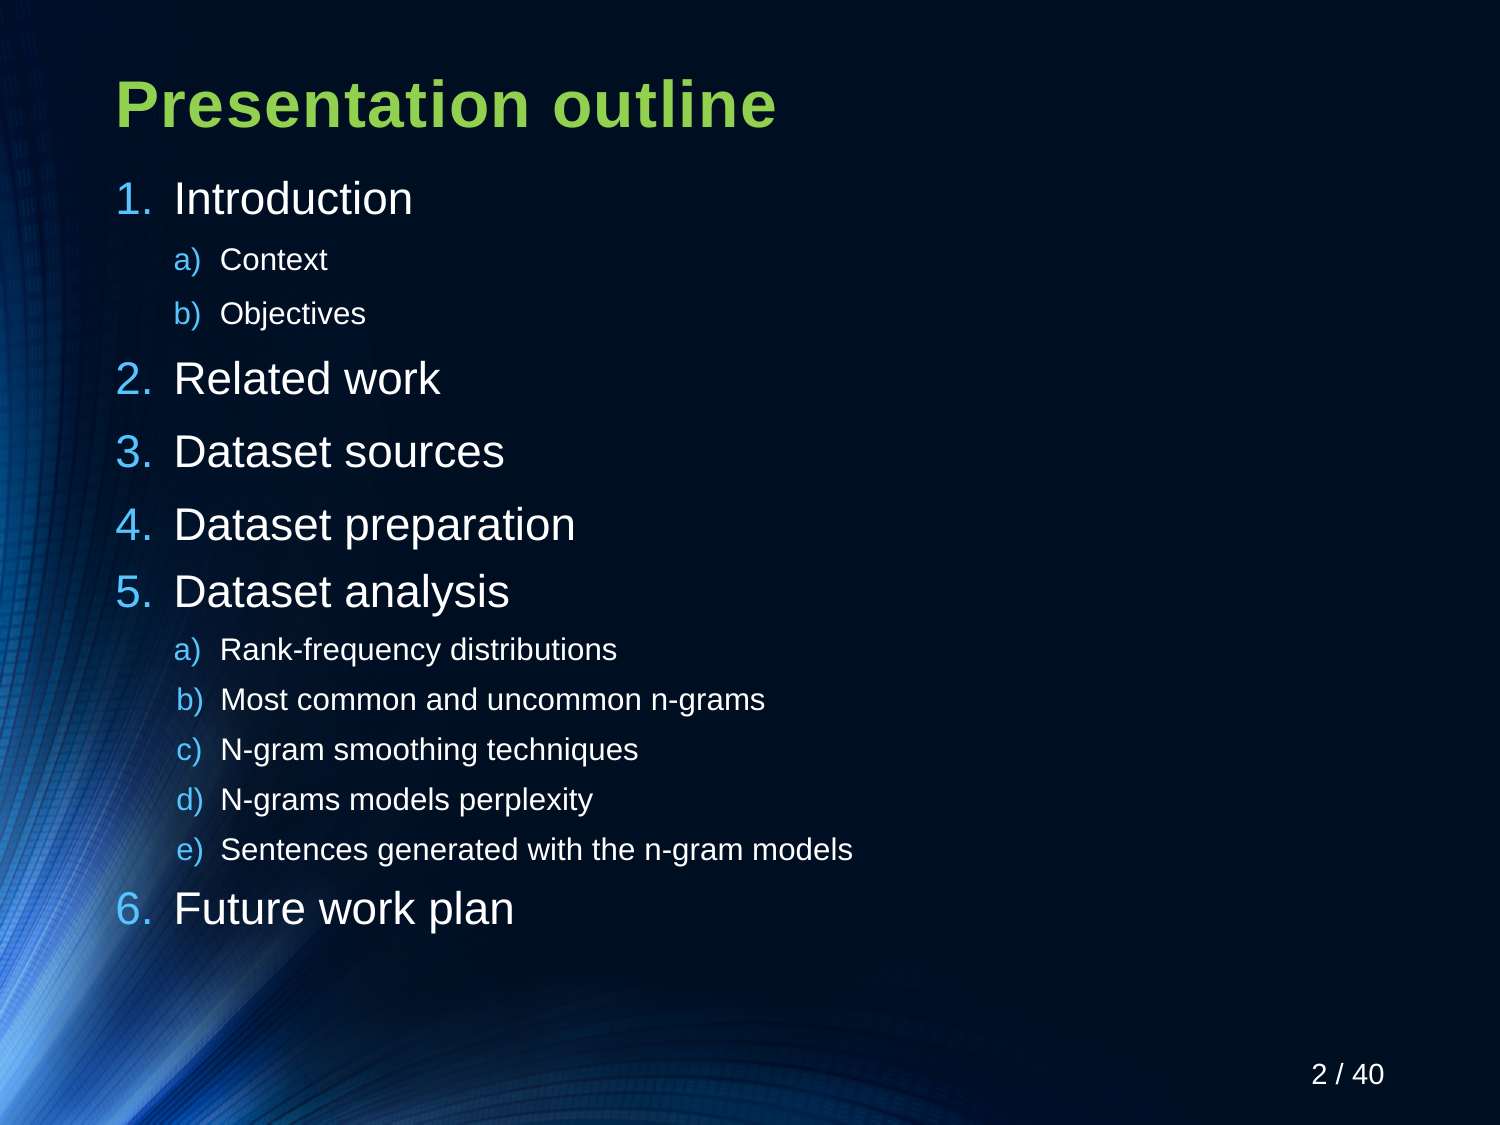

# Presentation outline
Introduction
Context
Objectives
Related work
Dataset sources
Dataset preparation
Dataset analysis
Rank-frequency distributions
Most common and uncommon n-grams
N-gram smoothing techniques
N-grams models perplexity
Sentences generated with the n-gram models
Future work plan
2 / 40